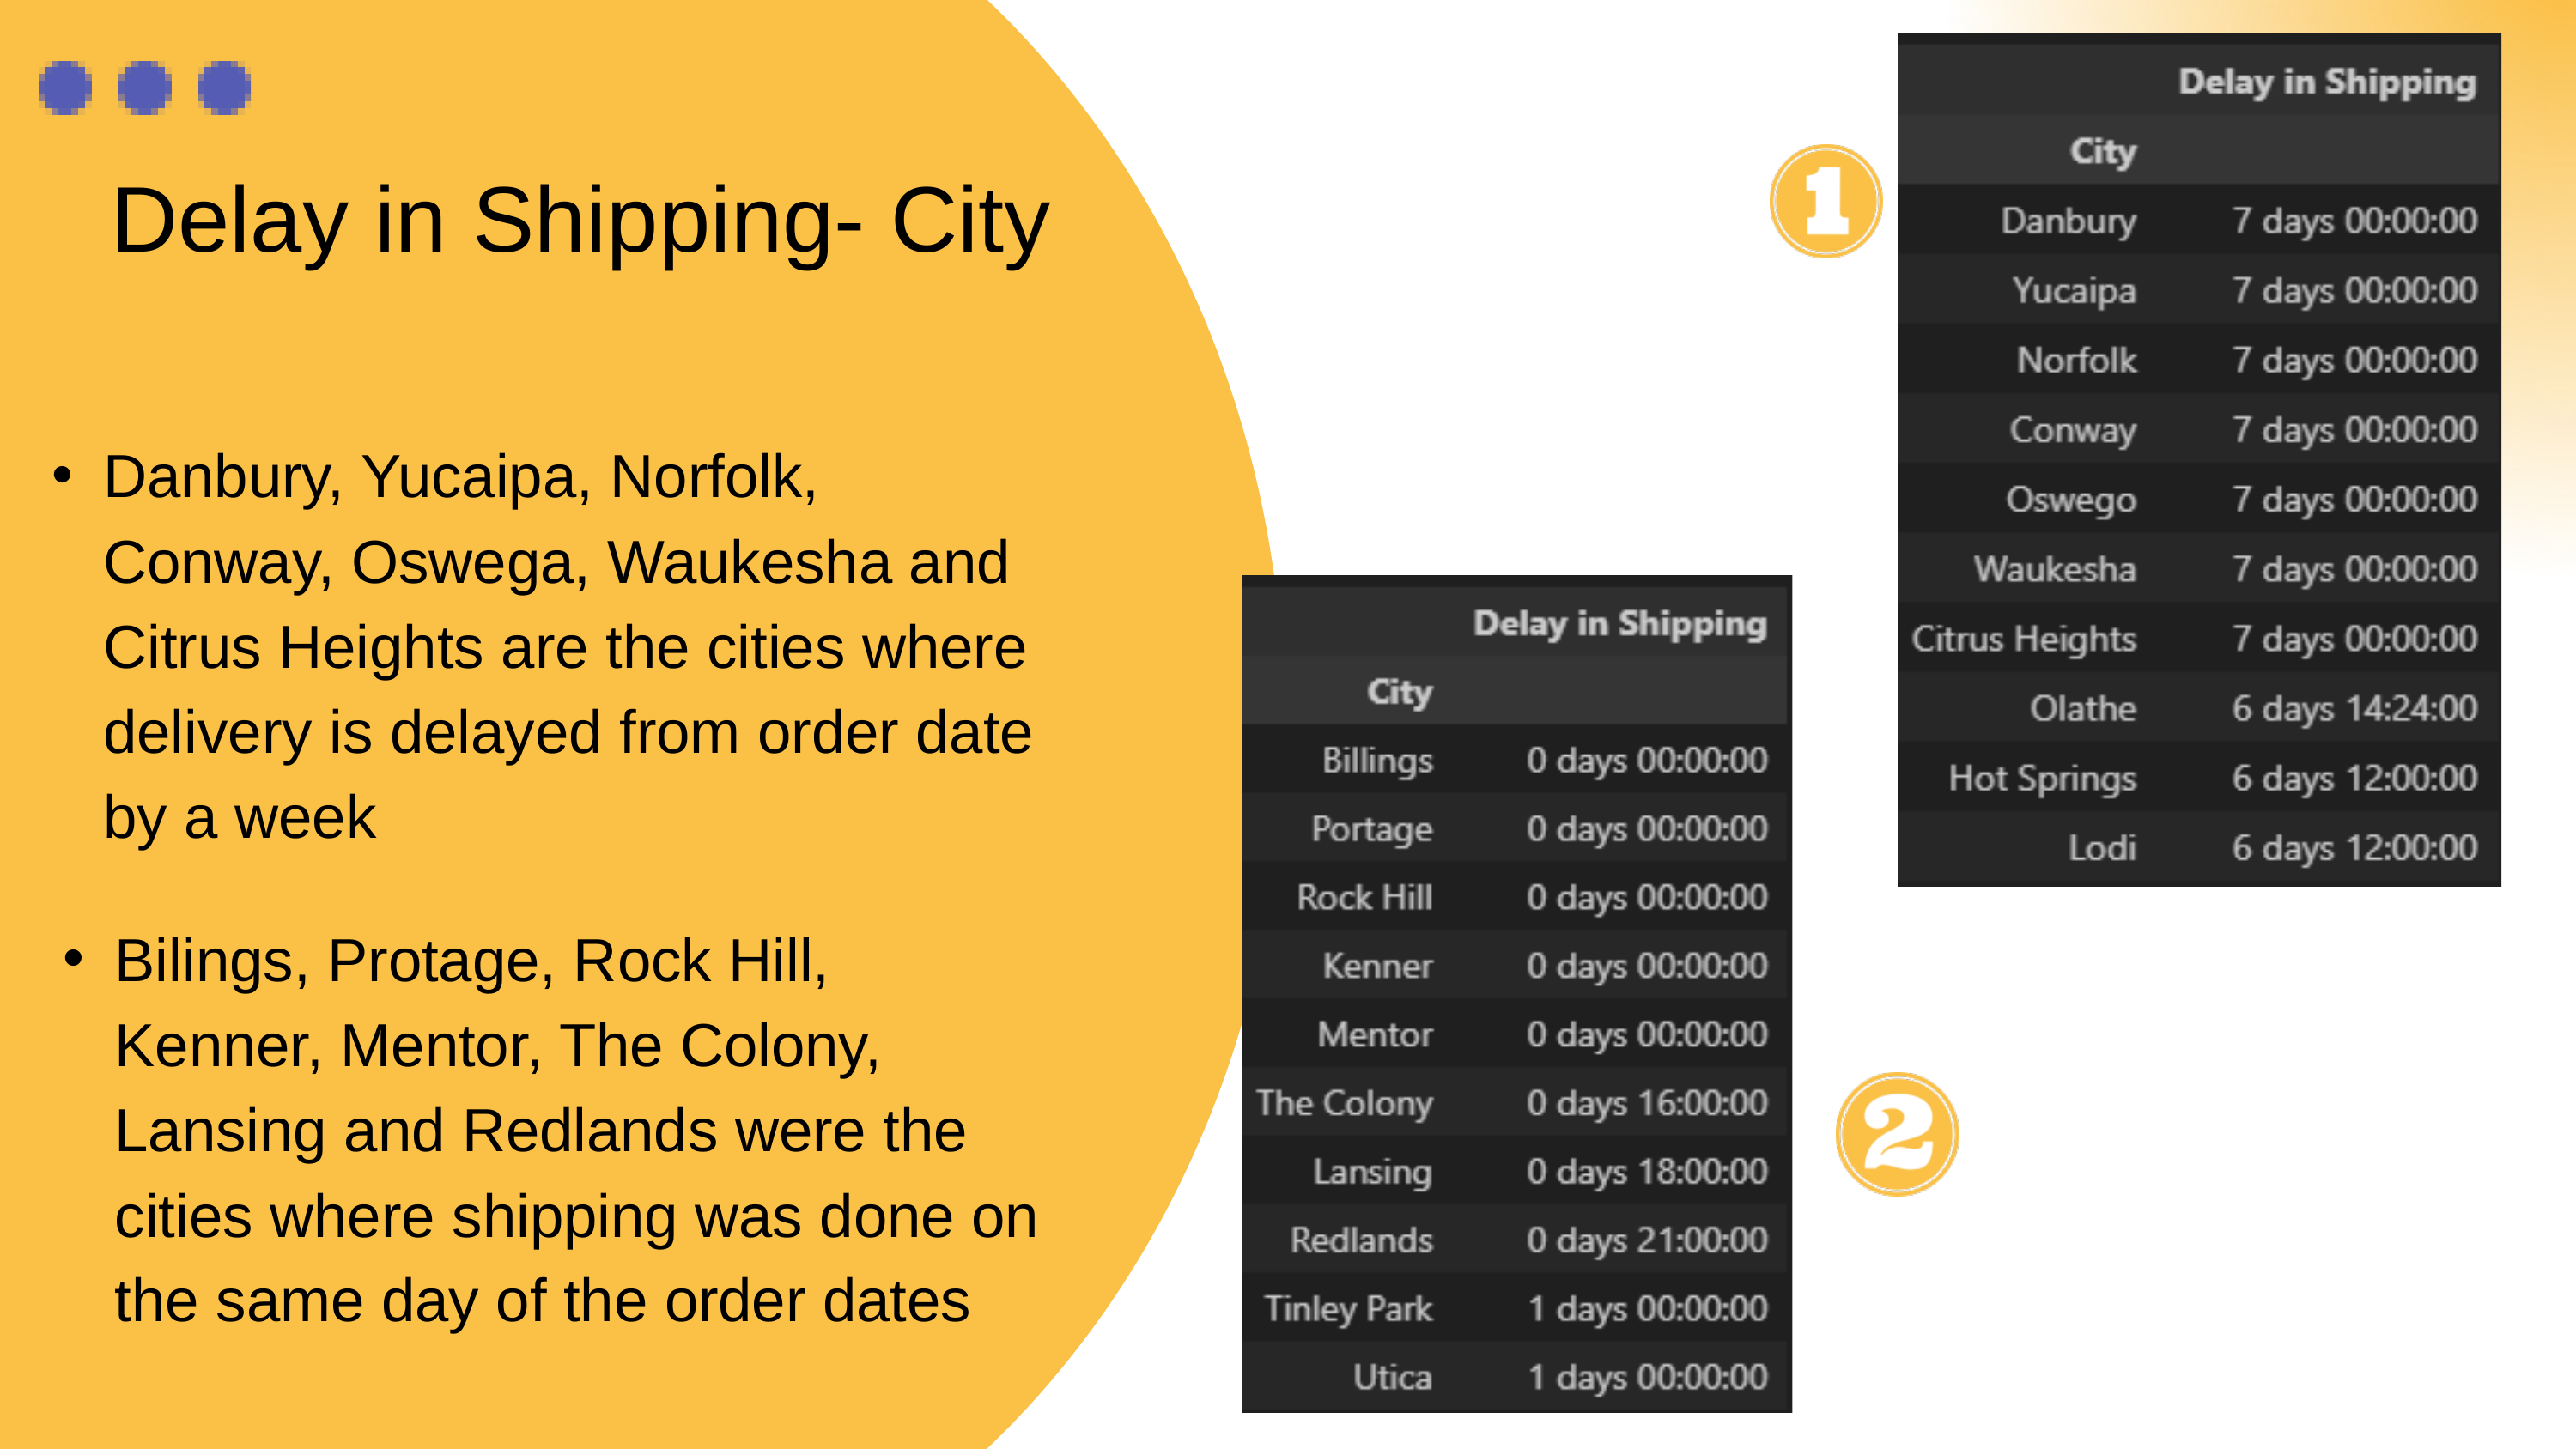

Delay in Shipping- City

Danbury, Yucaipa, Norfolk, Conway, Oswega, Waukesha and Citrus Heights are the cities where delivery is delayed from order date by a week

Bilings, Protage, Rock Hill, Kenner, Mentor, The Colony, Lansing and Redlands were the cities where shipping was done on the same day of the order dates